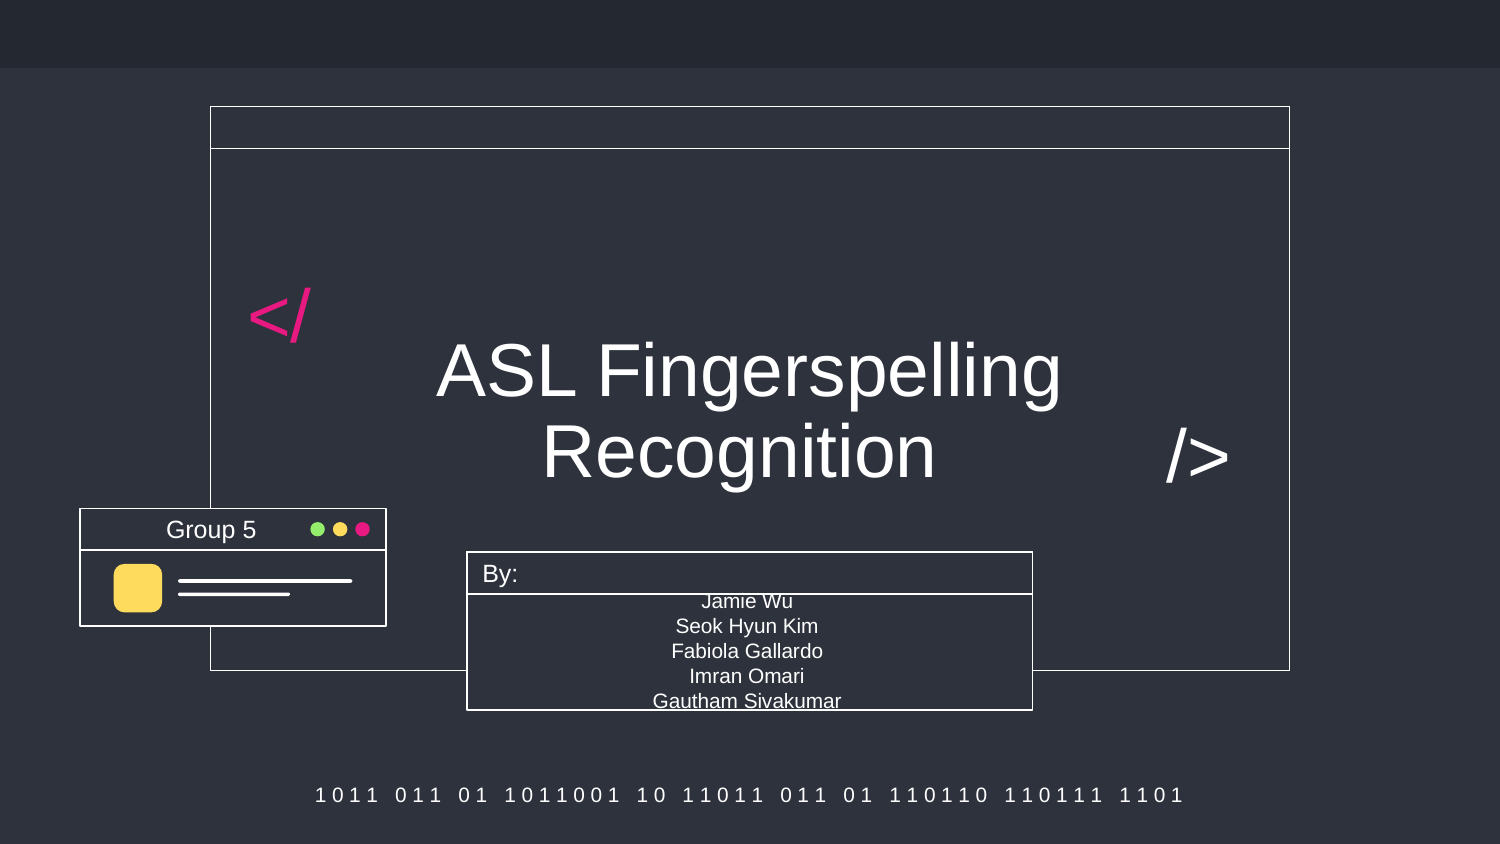

# ASL Fingerspelling Recognition
</
/>
Group 5

By:
Jamie Wu
Seok Hyun Kim
Fabiola Gallardo
Imran Omari
Gautham Sivakumar